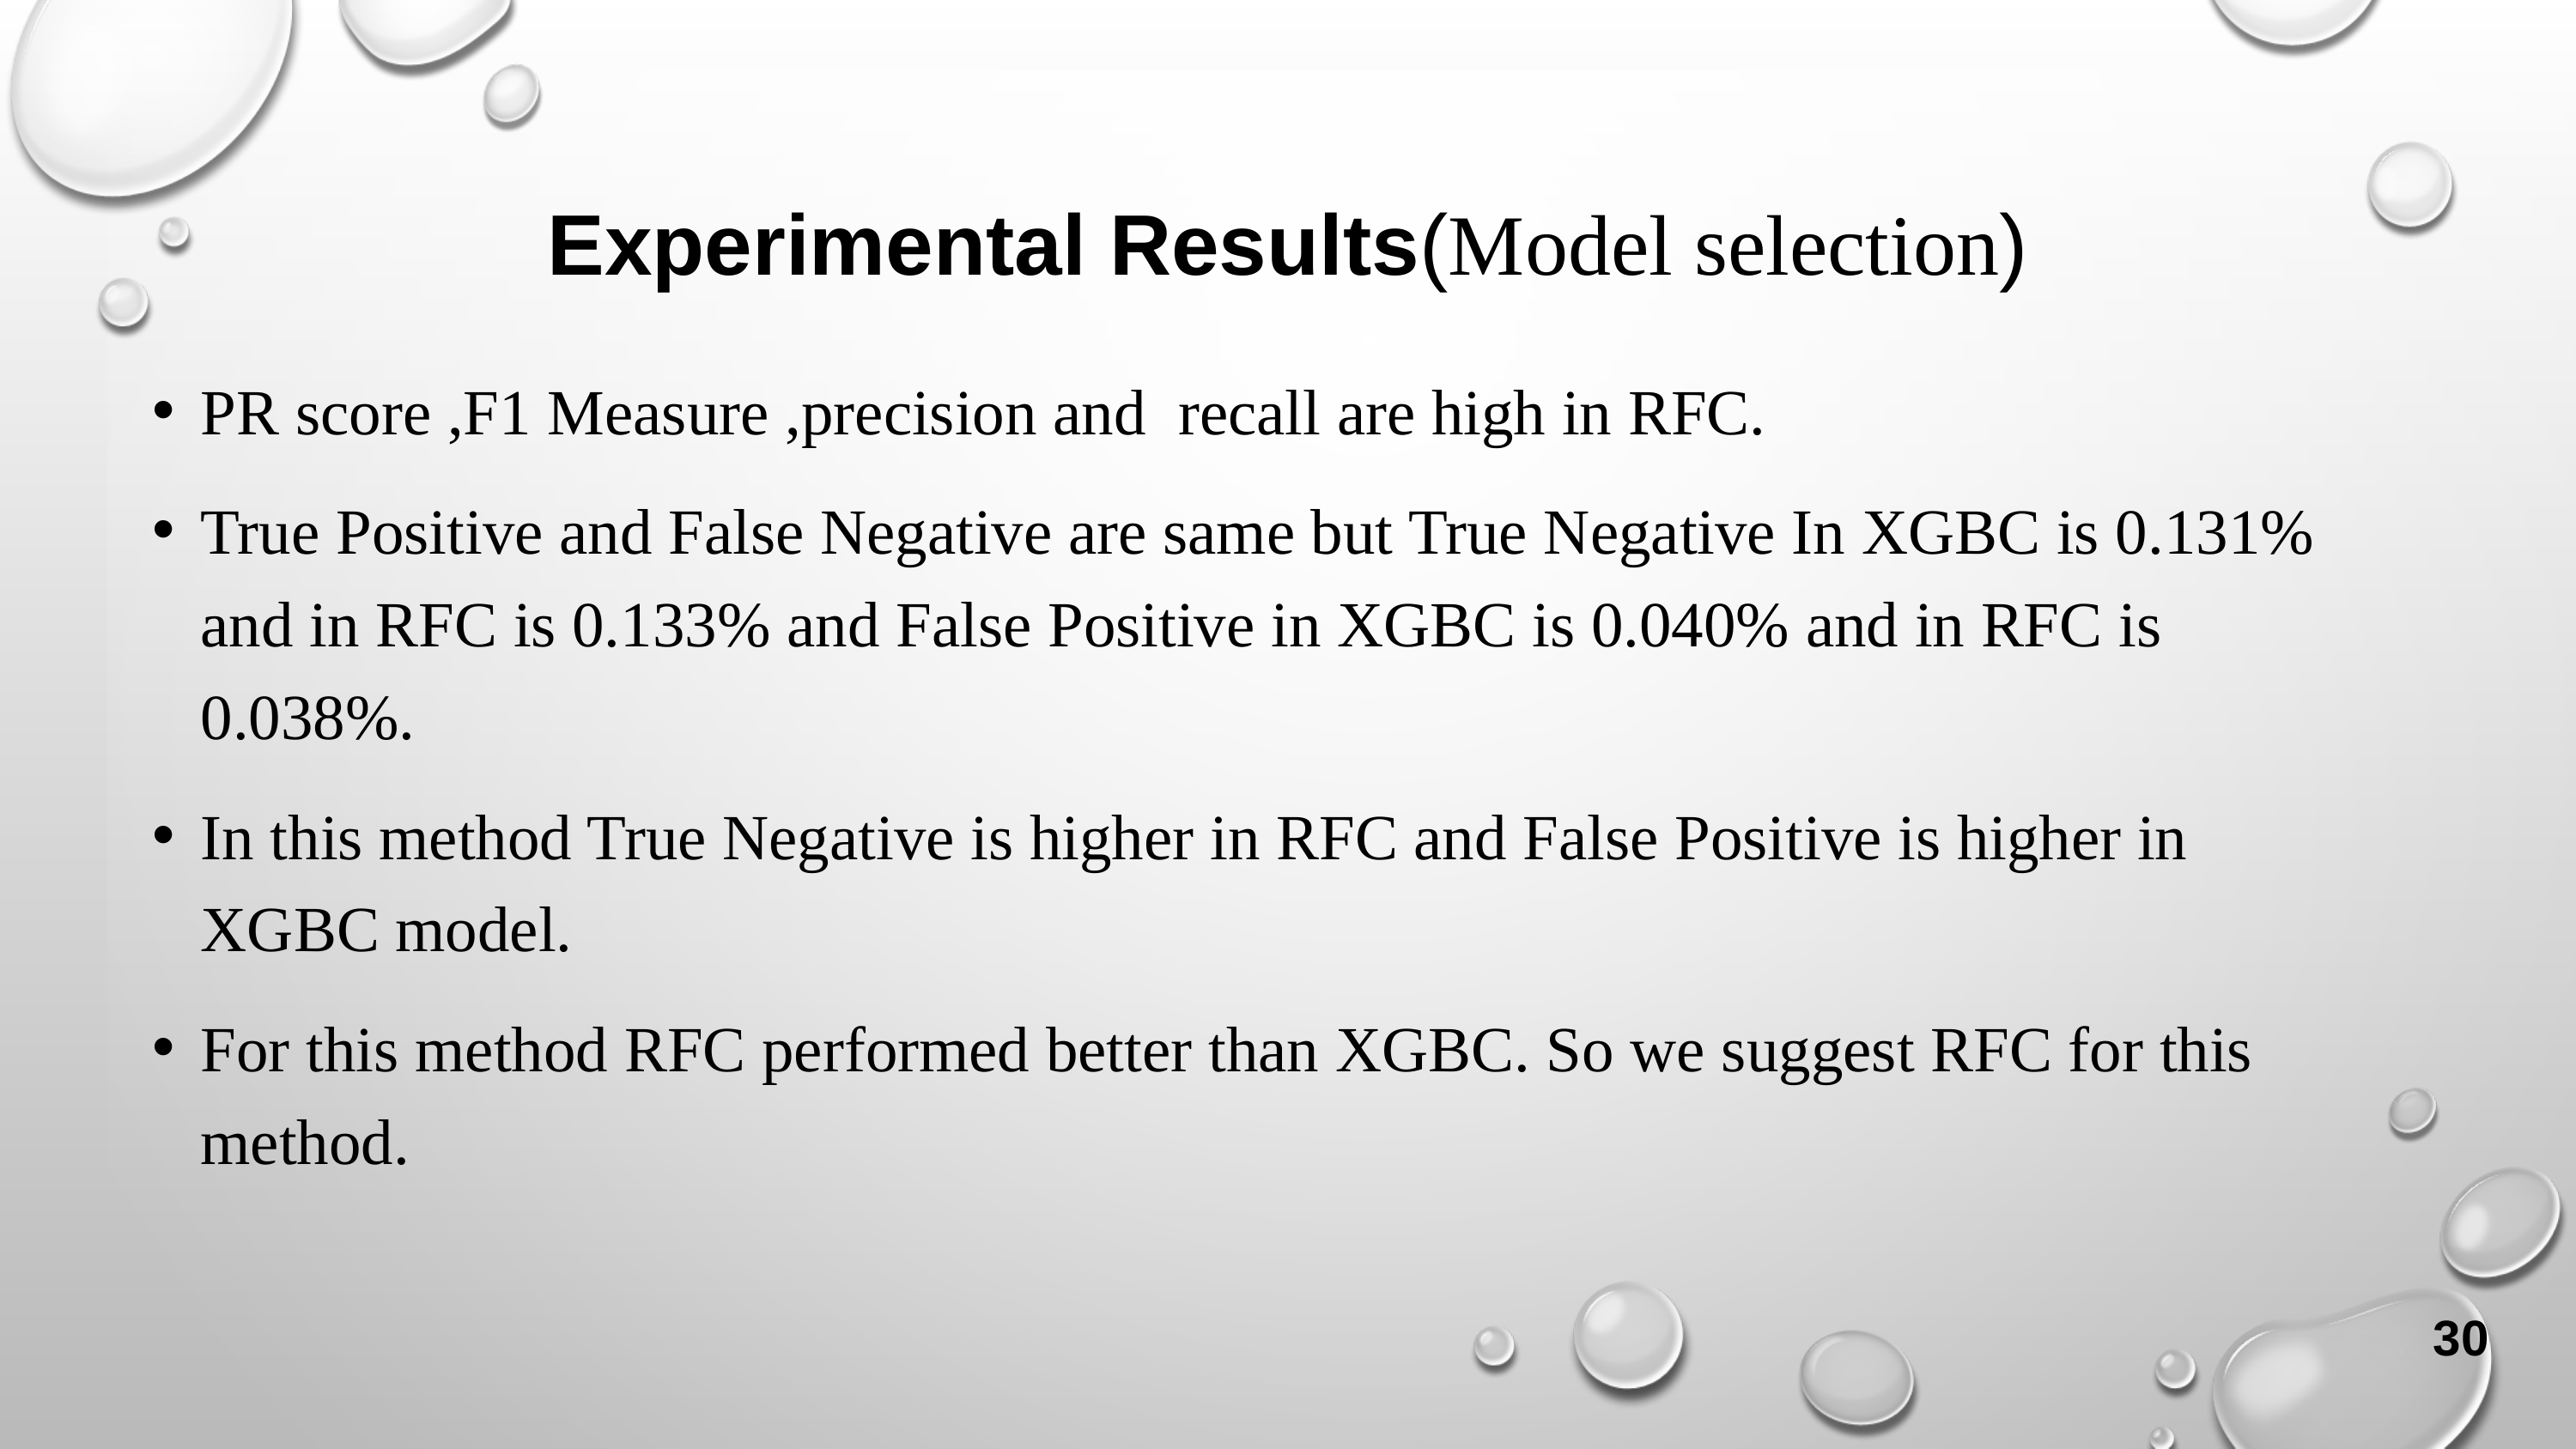

# Experimental Results(Model selection)
PR score ,F1 Measure ,precision and  recall are high in RFC.
True Positive and False Negative are same but True Negative In XGBC is 0.131% and in RFC is 0.133% and False Positive in XGBC is 0.040% and in RFC is 0.038%.
In this method True Negative is higher in RFC and False Positive is higher in XGBC model.
For this method RFC performed better than XGBC. So we suggest RFC for this method.
30